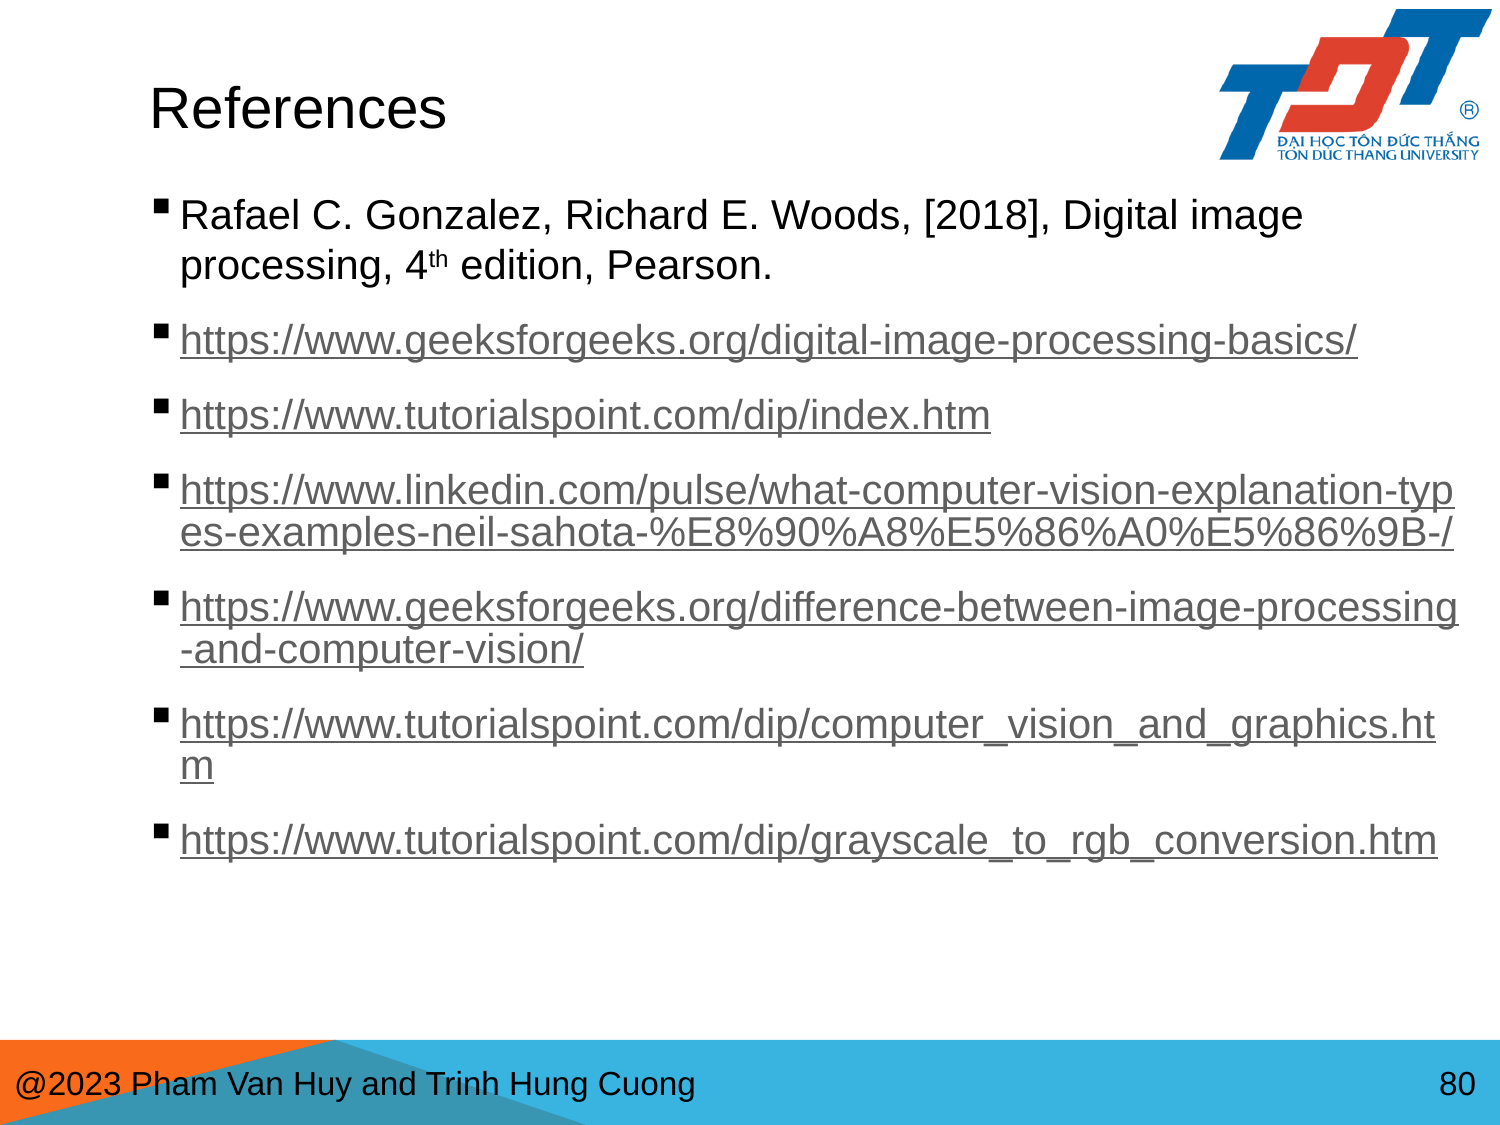

# References
Rafael C. Gonzalez, Richard E. Woods, [2018], Digital image processing, 4th edition, Pearson.
https://www.geeksforgeeks.org/digital-image-processing-basics/
https://www.tutorialspoint.com/dip/index.htm
https://www.linkedin.com/pulse/what-computer-vision-explanation-types-examples-neil-sahota-%E8%90%A8%E5%86%A0%E5%86%9B-/
https://www.geeksforgeeks.org/difference-between-image-processing-and-computer-vision/
https://www.tutorialspoint.com/dip/computer_vision_and_graphics.htm
https://www.tutorialspoint.com/dip/grayscale_to_rgb_conversion.htm